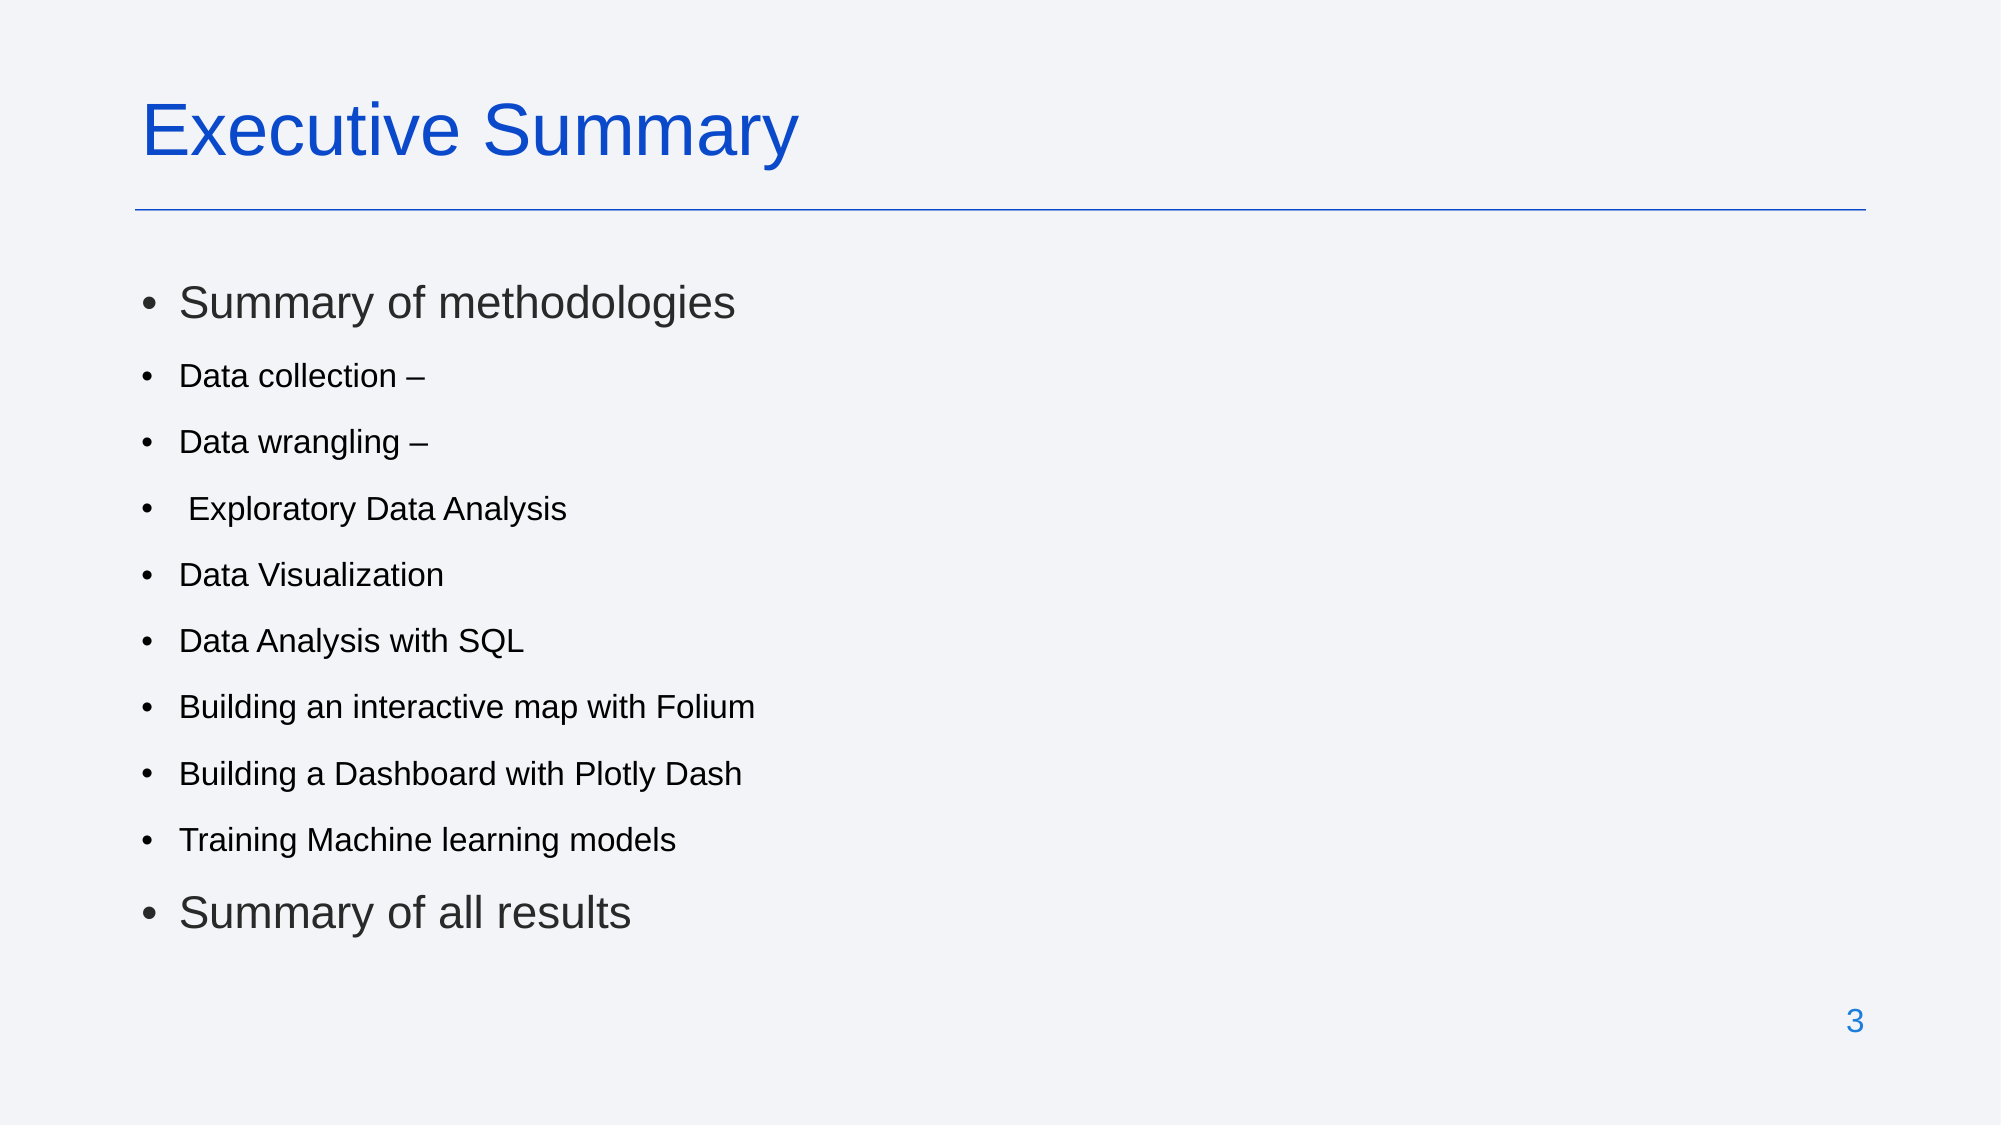

Executive Summary
Summary of methodologies
Data collection –
Data wrangling –
 Exploratory Data Analysis
Data Visualization
Data Analysis with SQL
Building an interactive map with Folium
Building a Dashboard with Plotly Dash
Training Machine learning models
Summary of all results
3